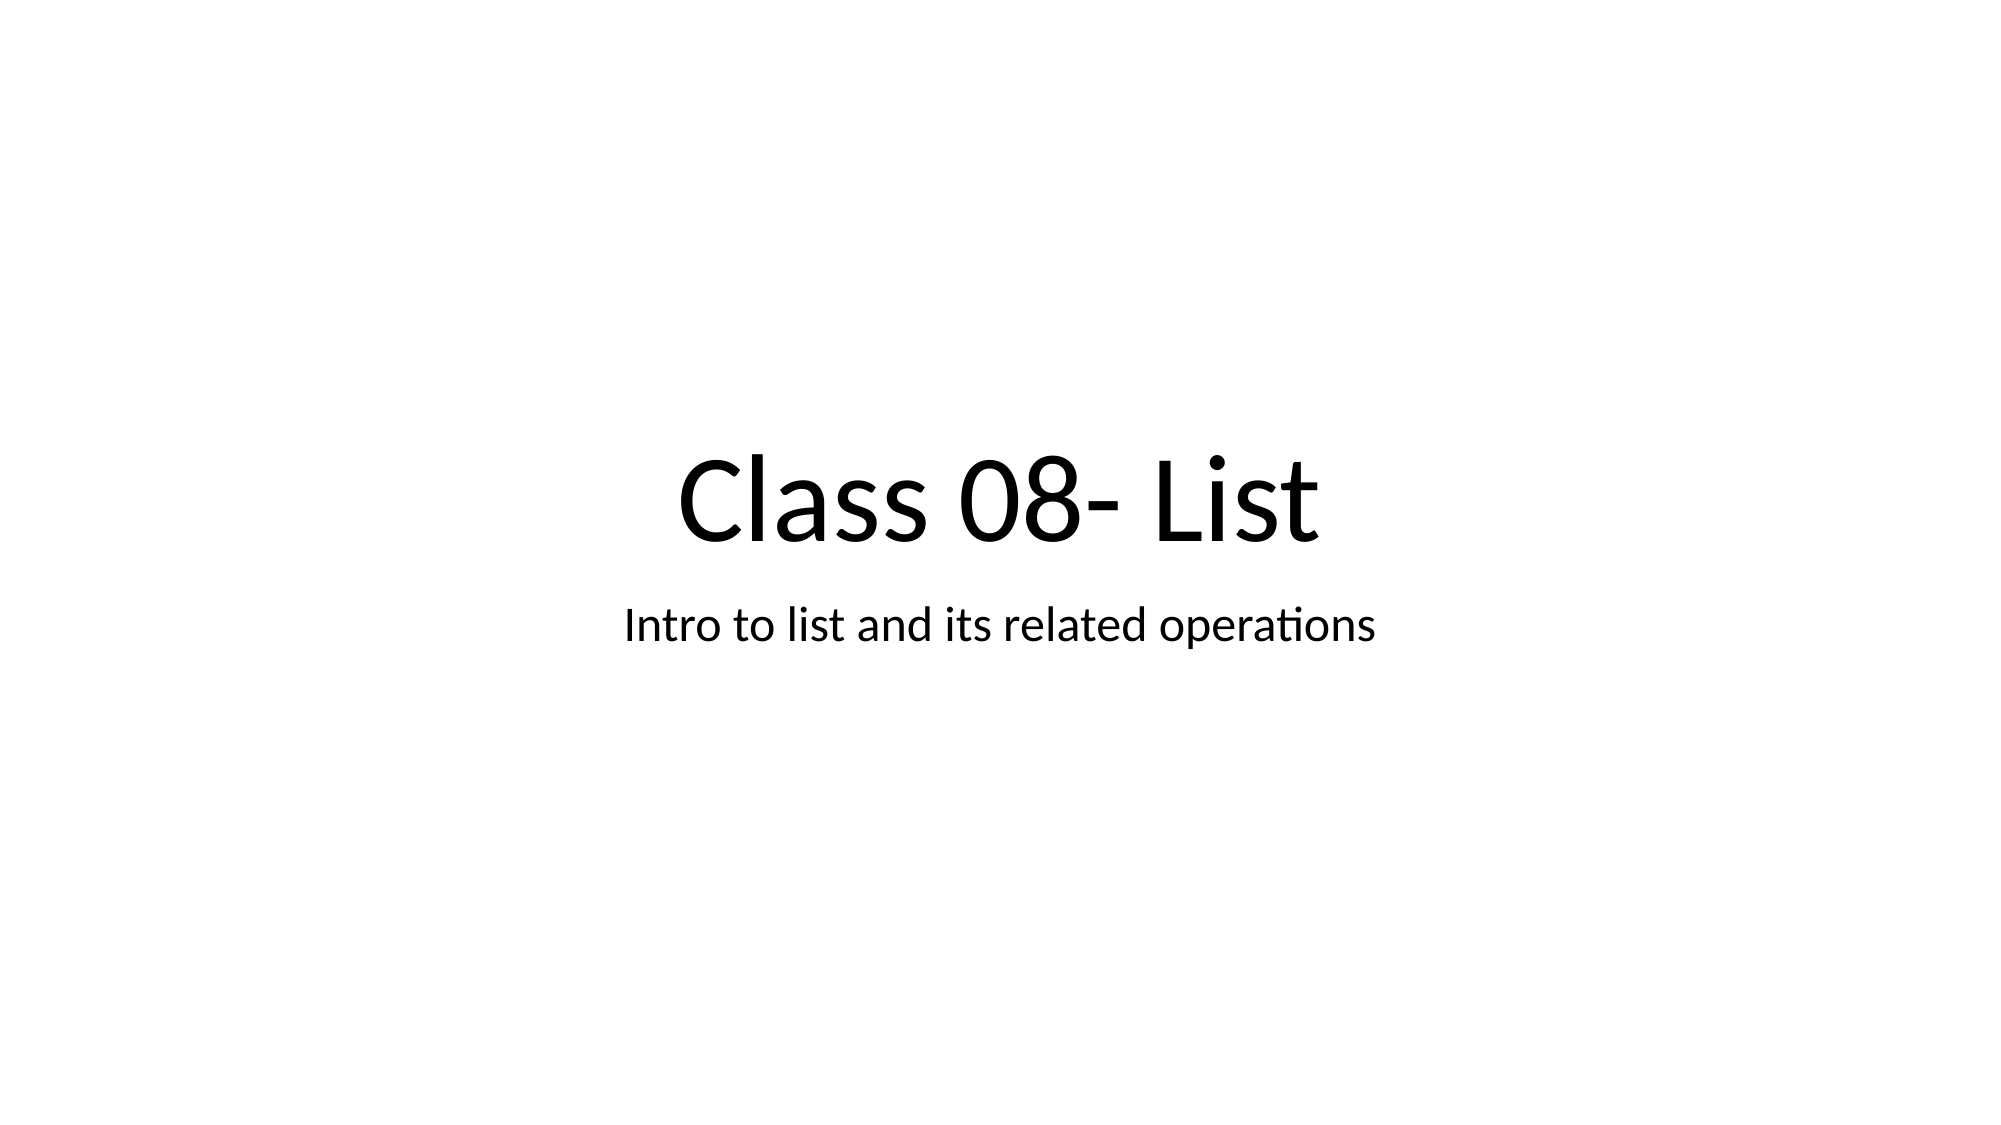

# Class 08- List
Intro to list and its related operations